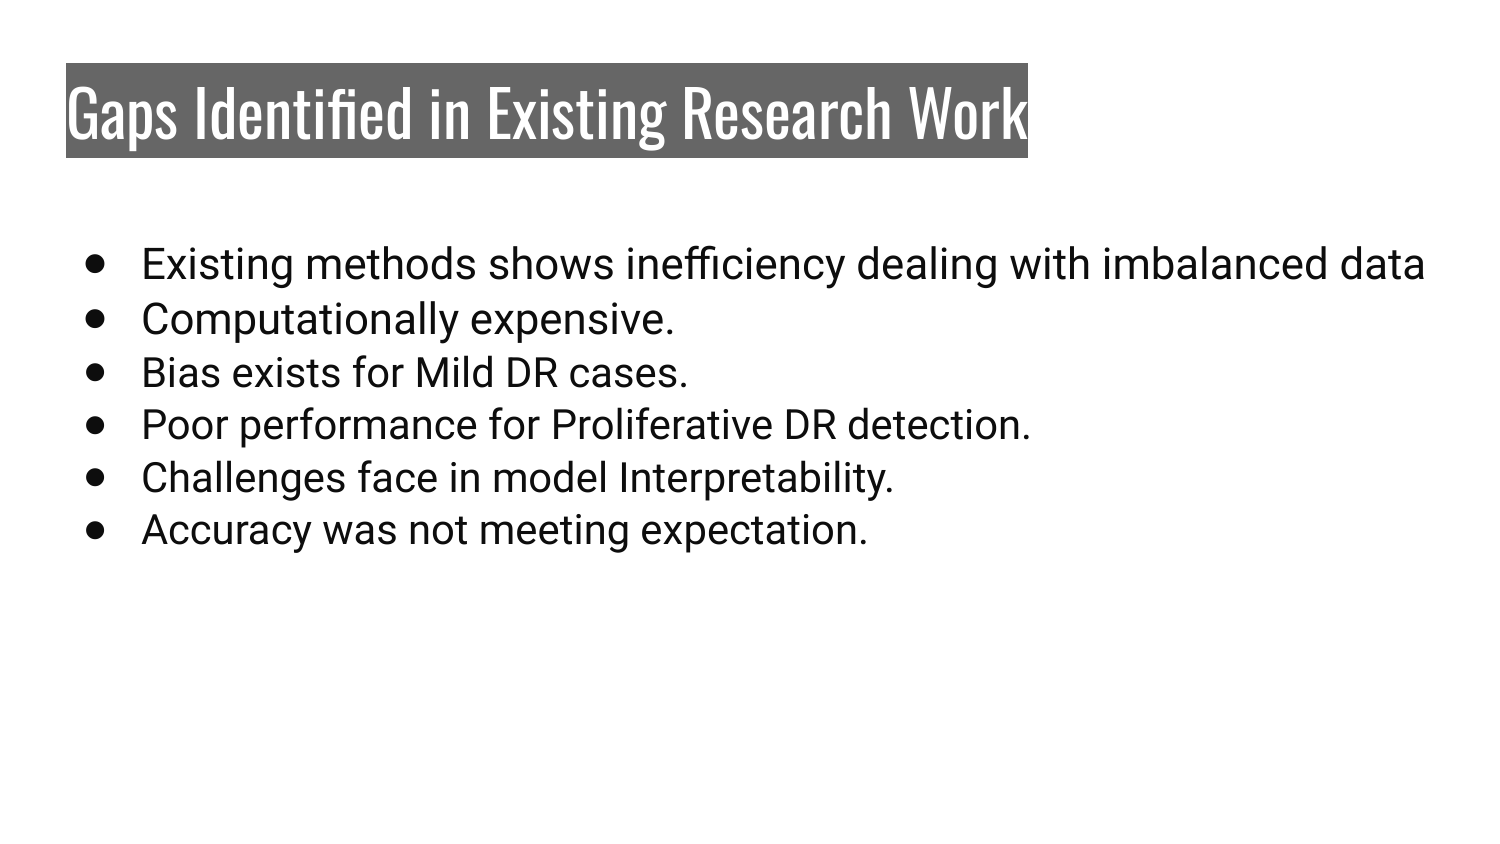

Gaps Identified in Existing Research Work

Existing methods shows inefficiency dealing with imbalanced data
Computationally expensive.
Bias exists for Mild DR cases.
Poor performance for Proliferative DR detection.
Challenges face in model Interpretability.
Accuracy was not meeting expectation.